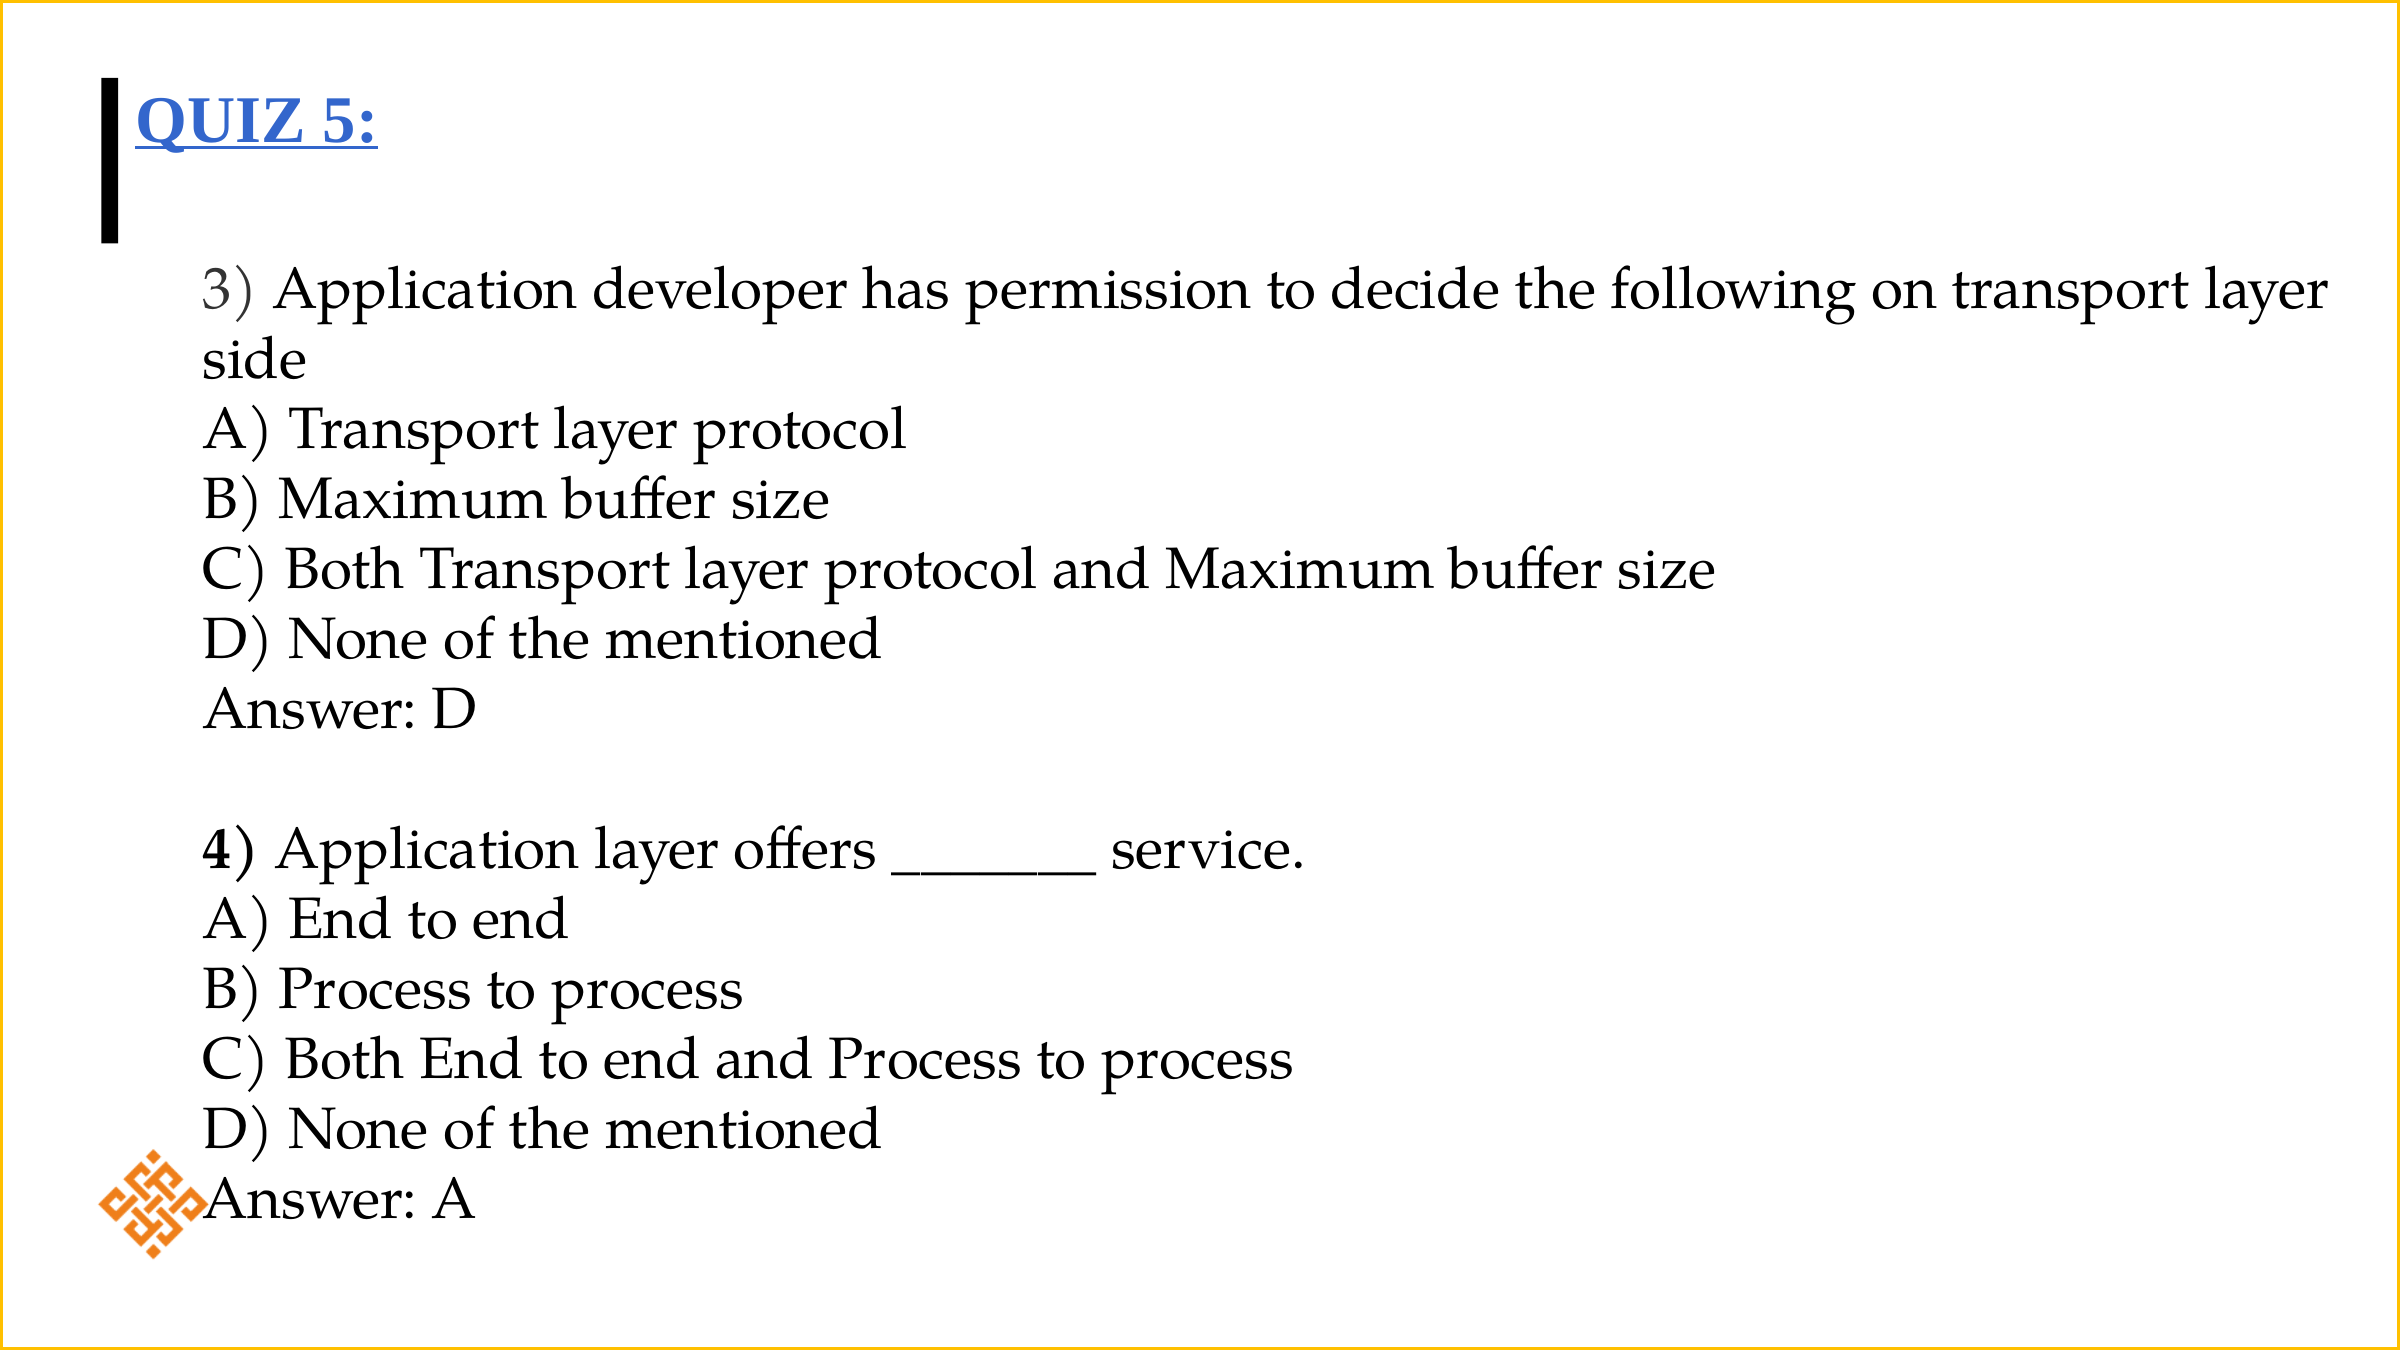

# Quiz 5:
3) Application developer has permission to decide the following on transport layer side
A) Transport layer protocol
B) Maximum buffer size
C) Both Transport layer protocol and Maximum buffer size
D) None of the mentioned
Answer: D

4) Application layer offers _______ service.
A) End to end
B) Process to process
C) Both End to end and Process to process
D) None of the mentioned
Answer: A